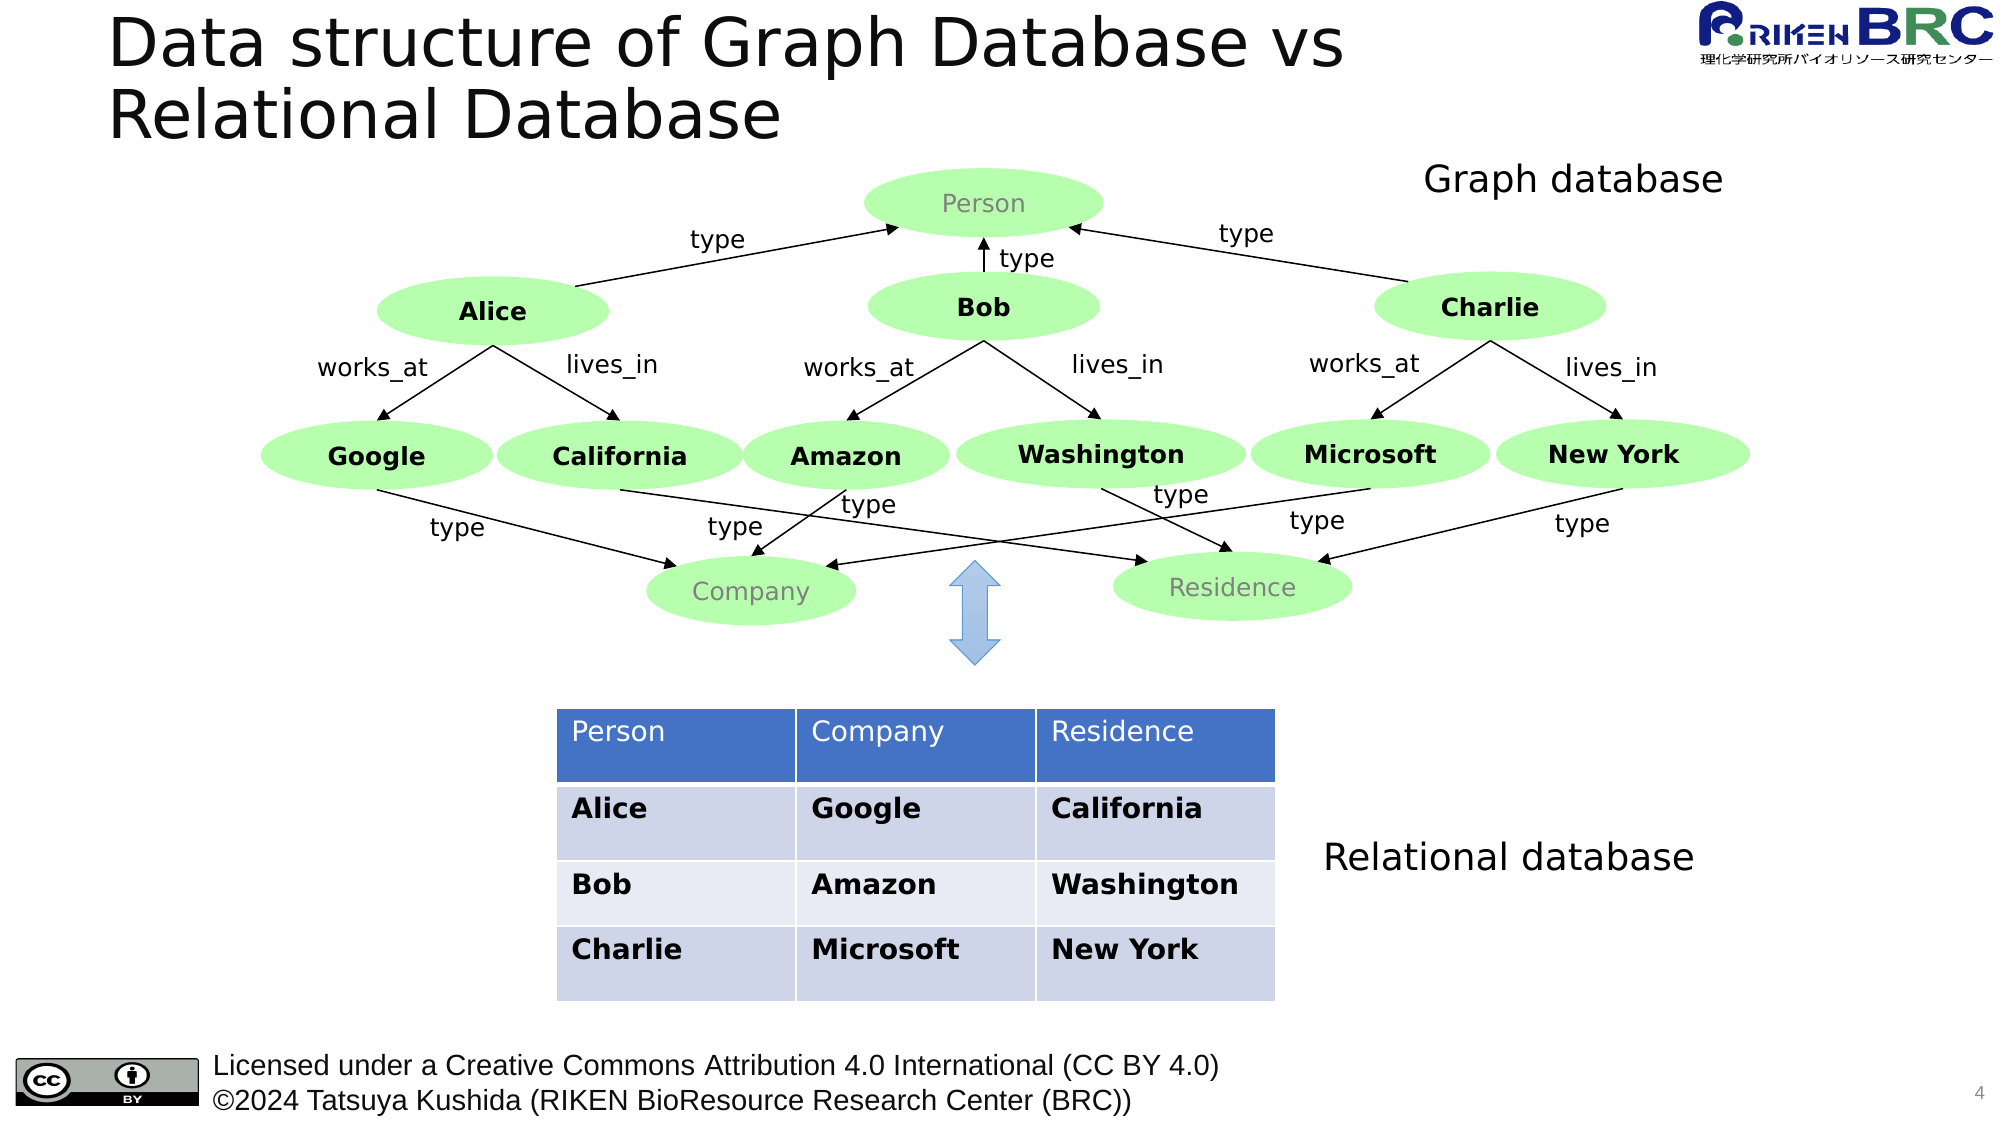

# Data structure of Graph Database vs Relational Database
Graph database
Person
type
type
type
Charlie
Bob
Alice
works_at
lives_in
lives_in
lives_in
works_at
works_at
Washington
Microsoft
New York
Google
California
Amazon
type
type
type
type
type
type
Residence
Company

| Person | Company | Residence |
| --- | --- | --- |
| Alice | Google | California |
| Bob | Amazon | Washington |
| Charlie | Microsoft | New York |
Relational database
4